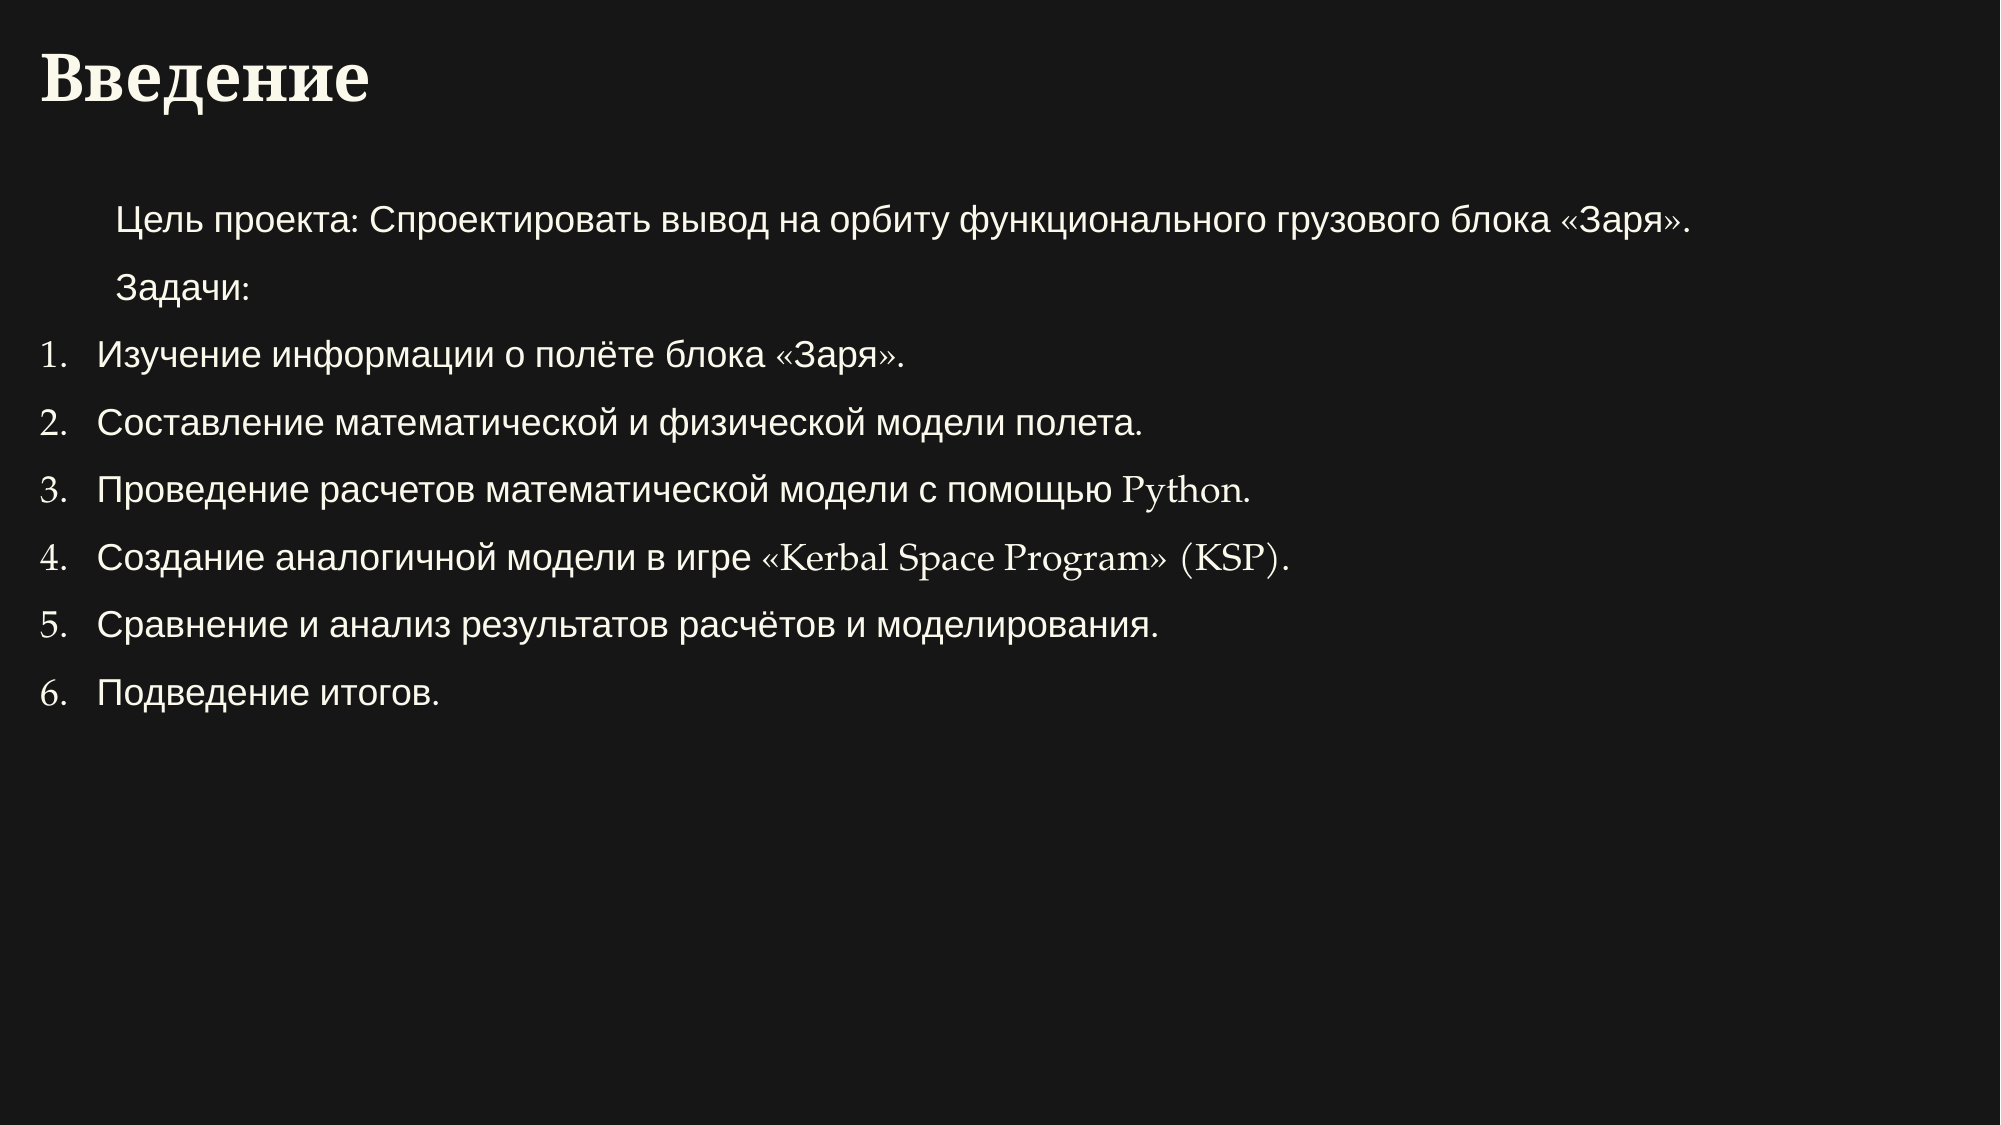

# Введение
Цель проекта: Спроектировать вывод на орбиту функционального грузового блока «Заря».
Задачи:
Изучение информации о полёте блока «Заря».
Составление математической и физической модели полета.
Проведение расчетов математической модели с помощью Python.
Создание аналогичной модели в игре «Kerbal Space Program» (KSP).
Сравнение и анализ результатов расчётов и моделирования.
Подведение итогов.